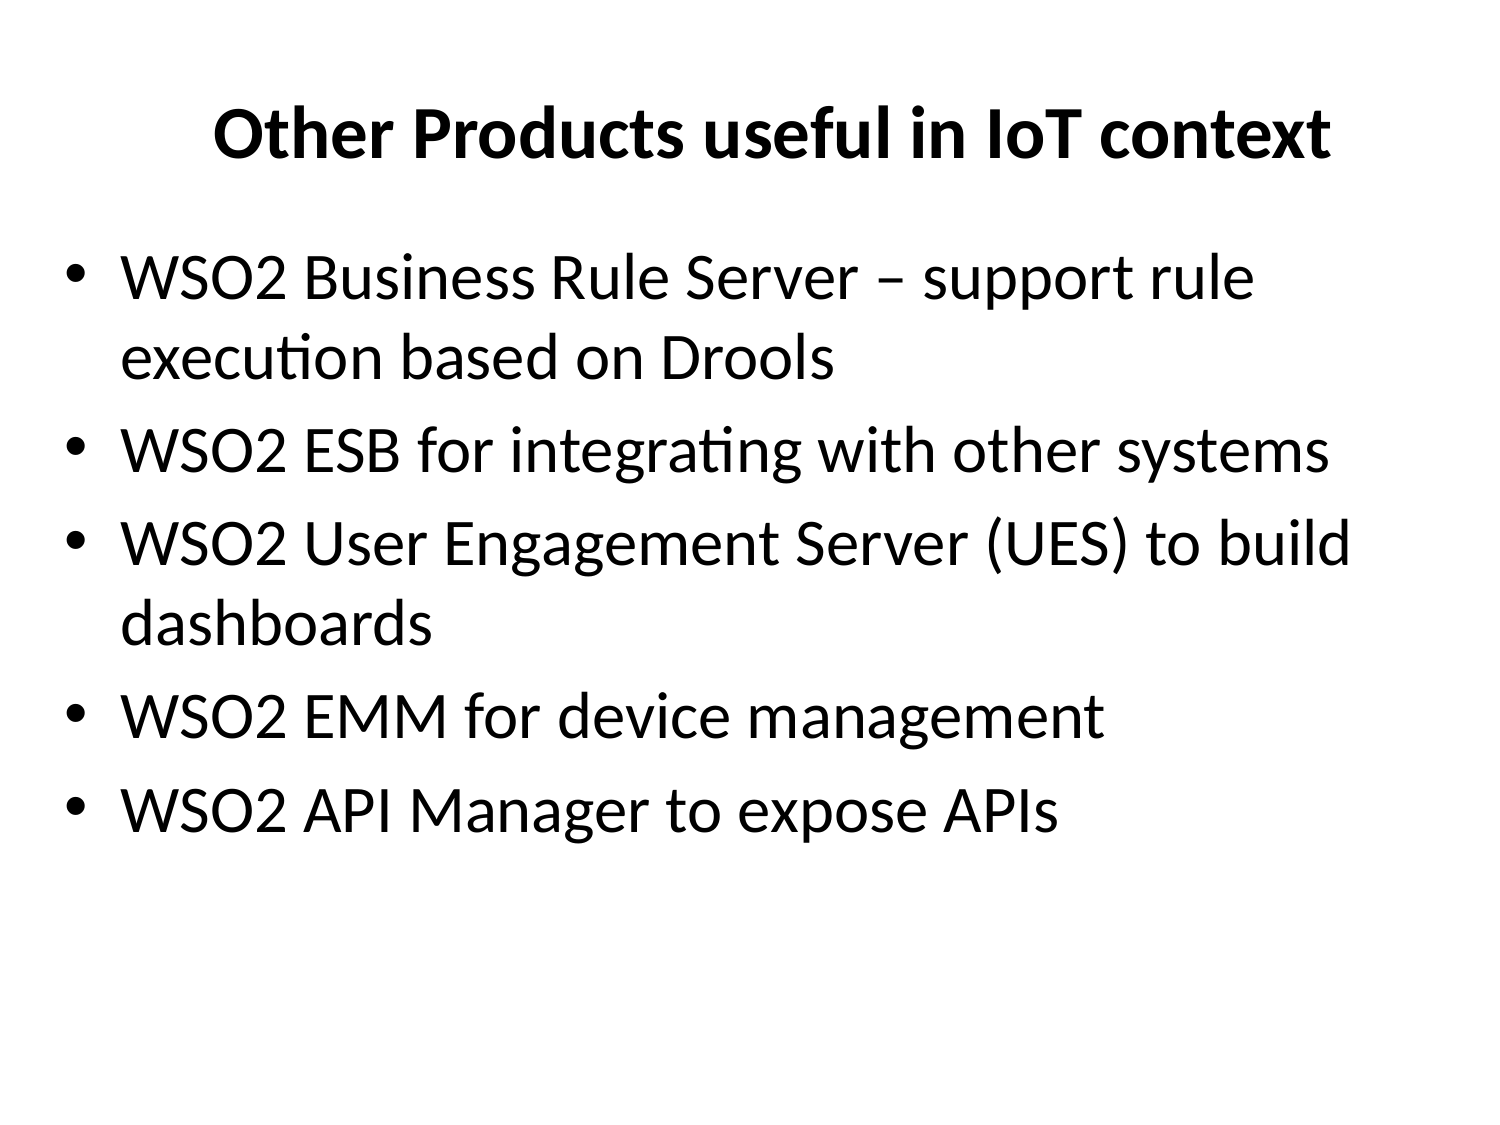

# Other Products useful in IoT context
WSO2 Business Rule Server – support rule execution based on Drools
WSO2 ESB for integrating with other systems
WSO2 User Engagement Server (UES) to build dashboards
WSO2 EMM for device management
WSO2 API Manager to expose APIs